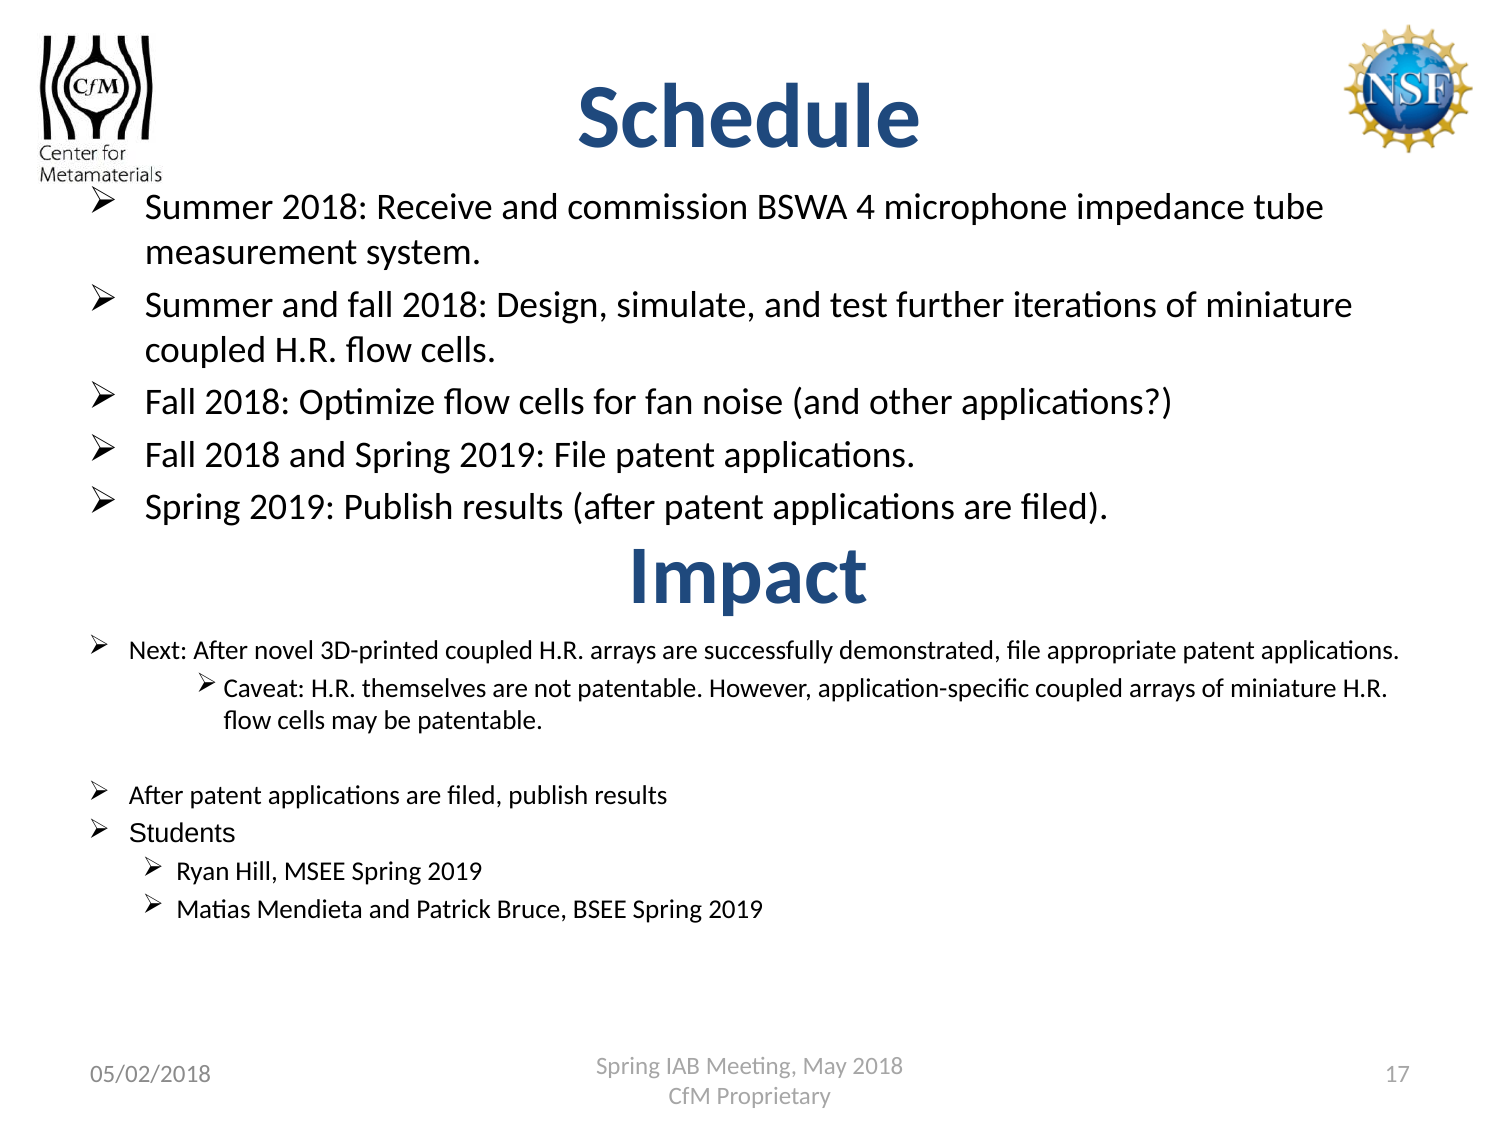

Schedule
Summer 2018: Receive and commission BSWA 4 microphone impedance tube measurement system.
Summer and fall 2018: Design, simulate, and test further iterations of miniature coupled H.R. flow cells.
Fall 2018: Optimize flow cells for fan noise (and other applications?)
Fall 2018 and Spring 2019: File patent applications.
Spring 2019: Publish results (after patent applications are filed).
Impact
Next: After novel 3D-printed coupled H.R. arrays are successfully demonstrated, file appropriate patent applications.
Caveat: H.R. themselves are not patentable. However, application-specific coupled arrays of miniature H.R. flow cells may be patentable.

After patent applications are filed, publish results
Students
Ryan Hill, MSEE Spring 2019
Matias Mendieta and Patrick Bruce, BSEE Spring 2019